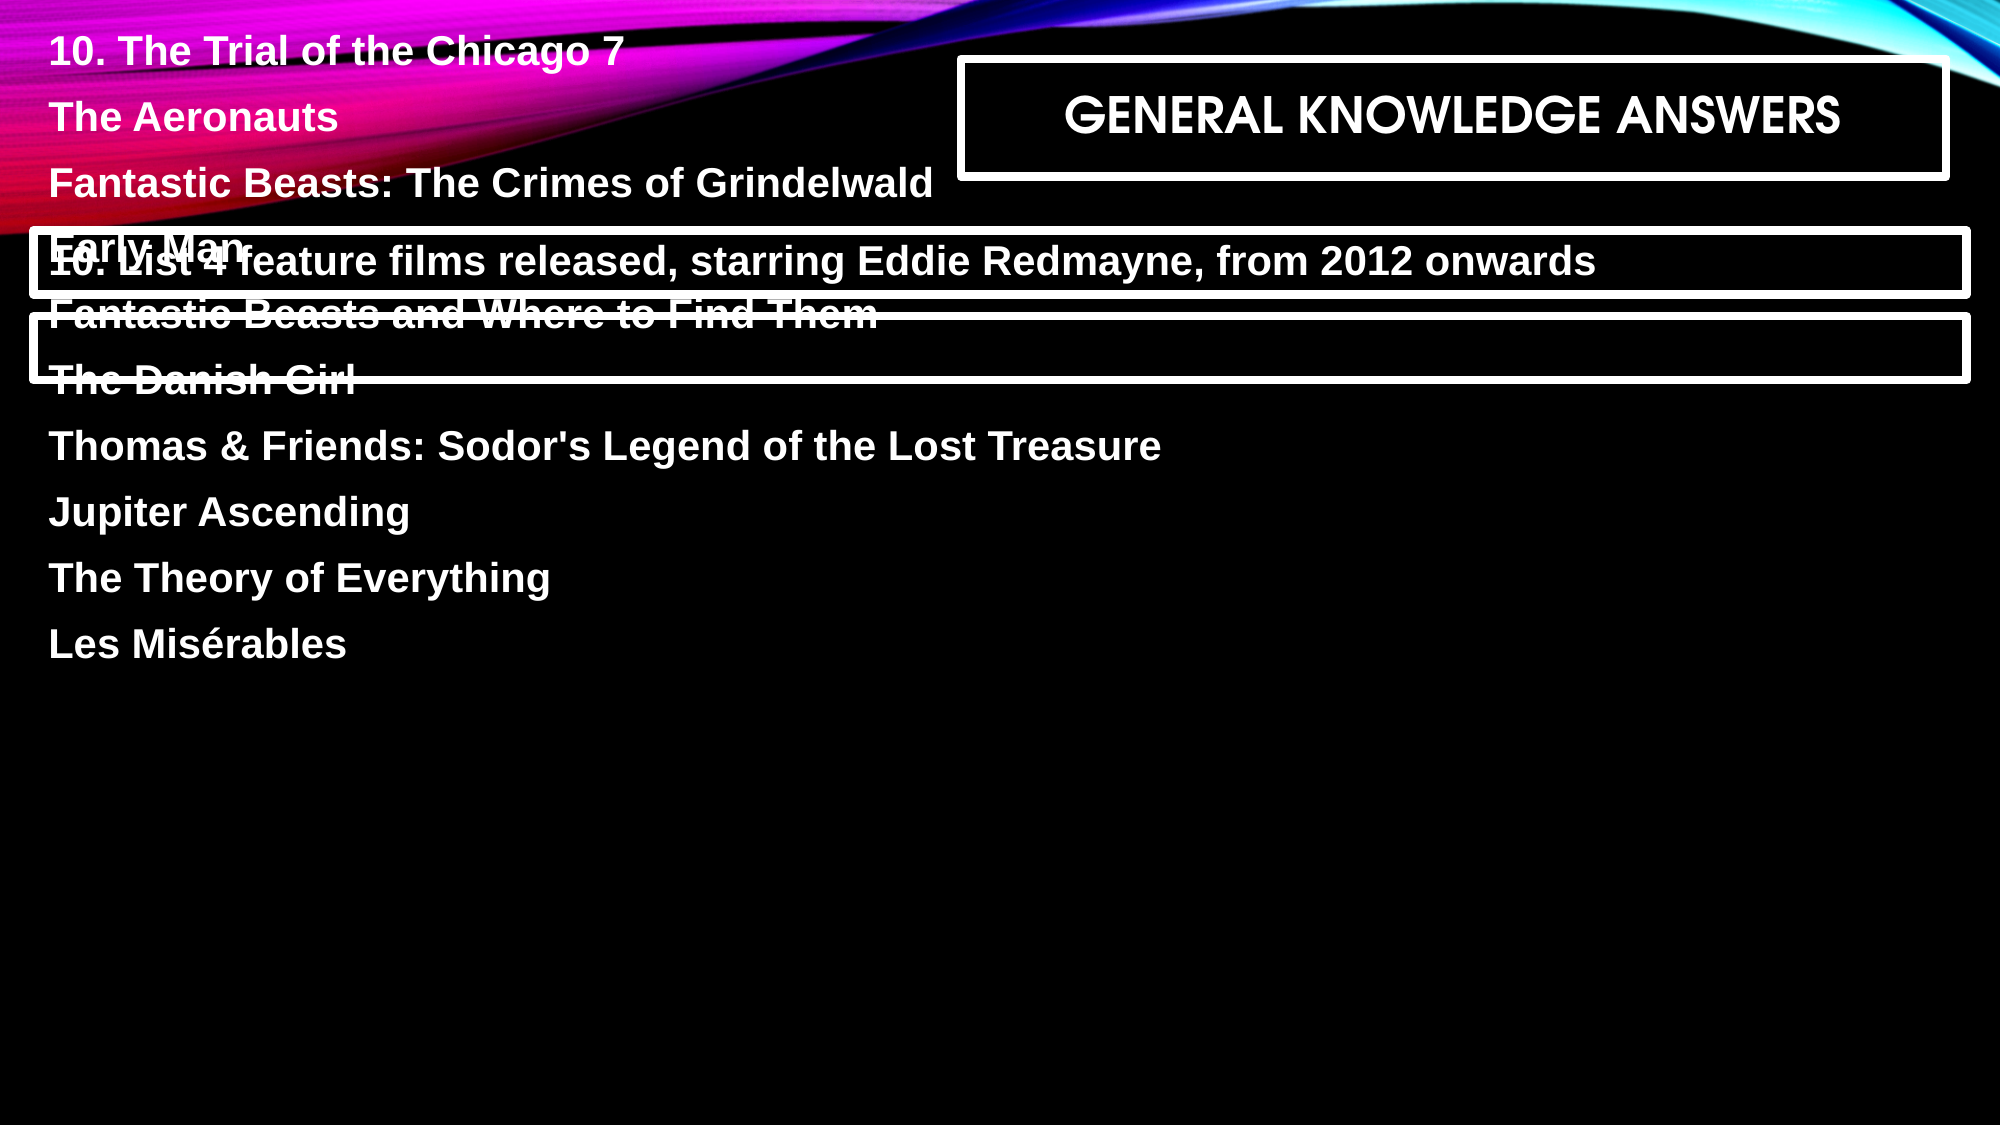

GENERAL KNOWLEDGE ANSWERS
10. List 4 feature films released, starring Eddie Redmayne, from 2012 onwards
10. The Trial of the Chicago 7
The Aeronauts
Fantastic Beasts: The Crimes of Grindelwald
Early Man
Fantastic Beasts and Where to Find Them
The Danish Girl
Thomas & Friends: Sodor's Legend of the Lost Treasure
Jupiter Ascending
The Theory of Everything
Les Misérables